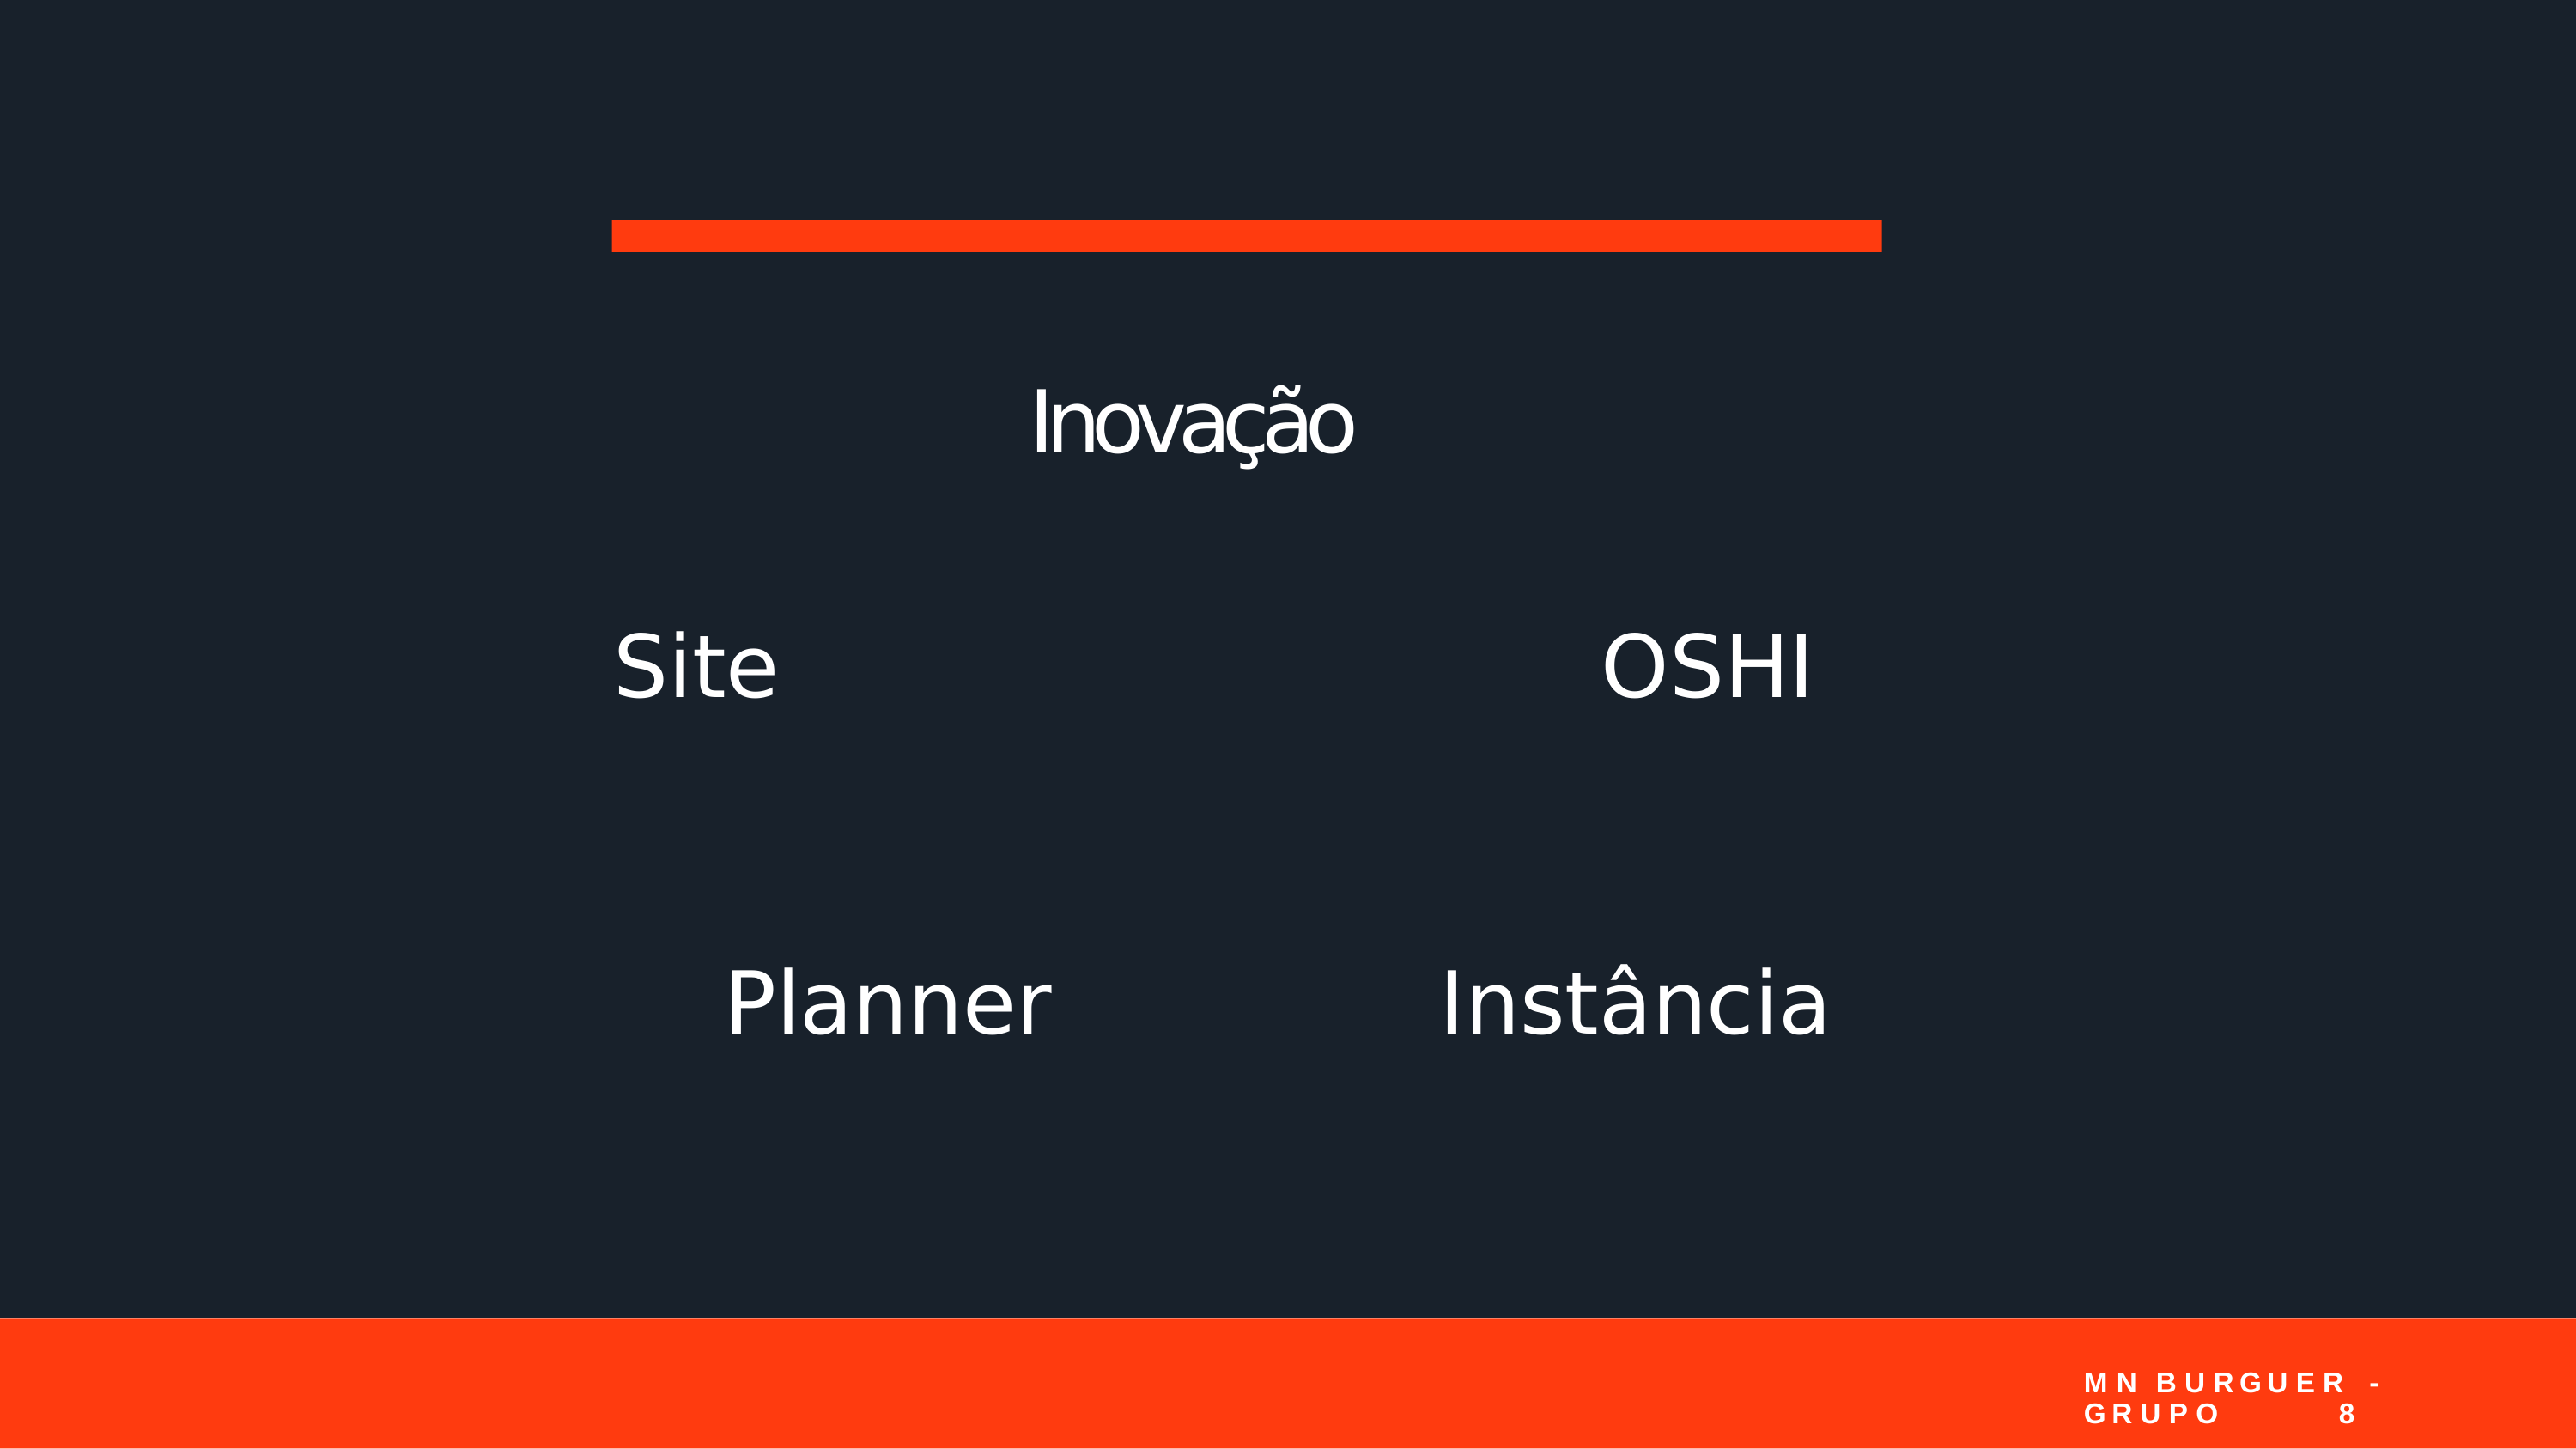

# Inovação
Site
OSHI
Planner
Instância

M N	B U R G U E R	-	G R U P O	8